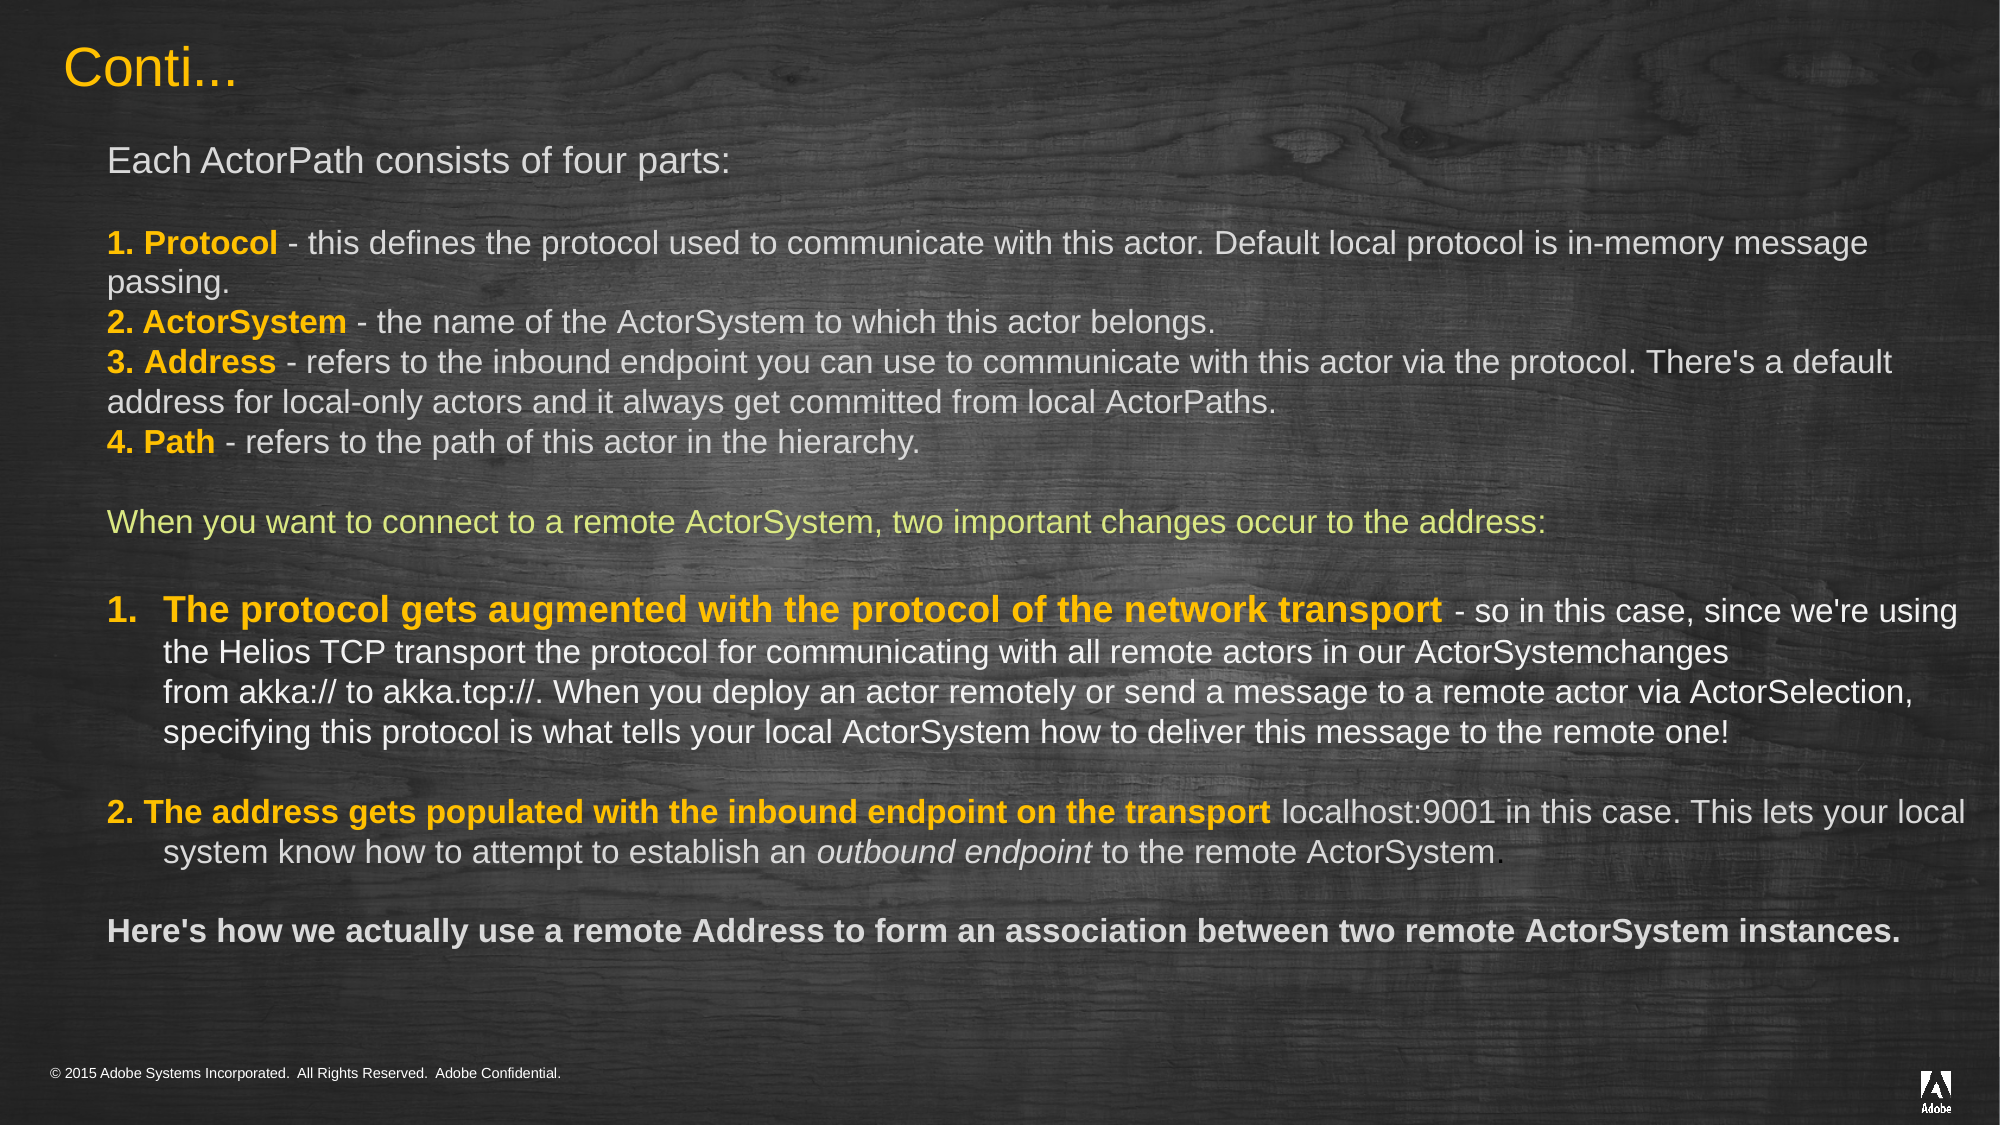

# Conti...
Each ActorPath consists of four parts:

1. Protocol - this defines the protocol used to communicate with this actor. Default local protocol is in-memory message passing.
2. ActorSystem - the name of the ActorSystem to which this actor belongs.
3. Address - refers to the inbound endpoint you can use to communicate with this actor via the protocol. There's a default address for local-only actors and it always get committed from local ActorPaths.
4. Path - refers to the path of this actor in the hierarchy.

When you want to connect to a remote ActorSystem, two important changes occur to the address:

The protocol gets augmented with the protocol of the network transport - so in this case, since we're using the Helios TCP transport the protocol for communicating with all remote actors in our ActorSystemchanges from akka:// to akka.tcp://. When you deploy an actor remotely or send a message to a remote actor via ActorSelection, specifying this protocol is what tells your local ActorSystem how to deliver this message to the remote one!

2. The address gets populated with the inbound endpoint on the transport localhost:9001 in this case. This lets your local system know how to attempt to establish an outbound endpoint to the remote ActorSystem.

Here's how we actually use a remote Address to form an association between two remote ActorSystem instances.